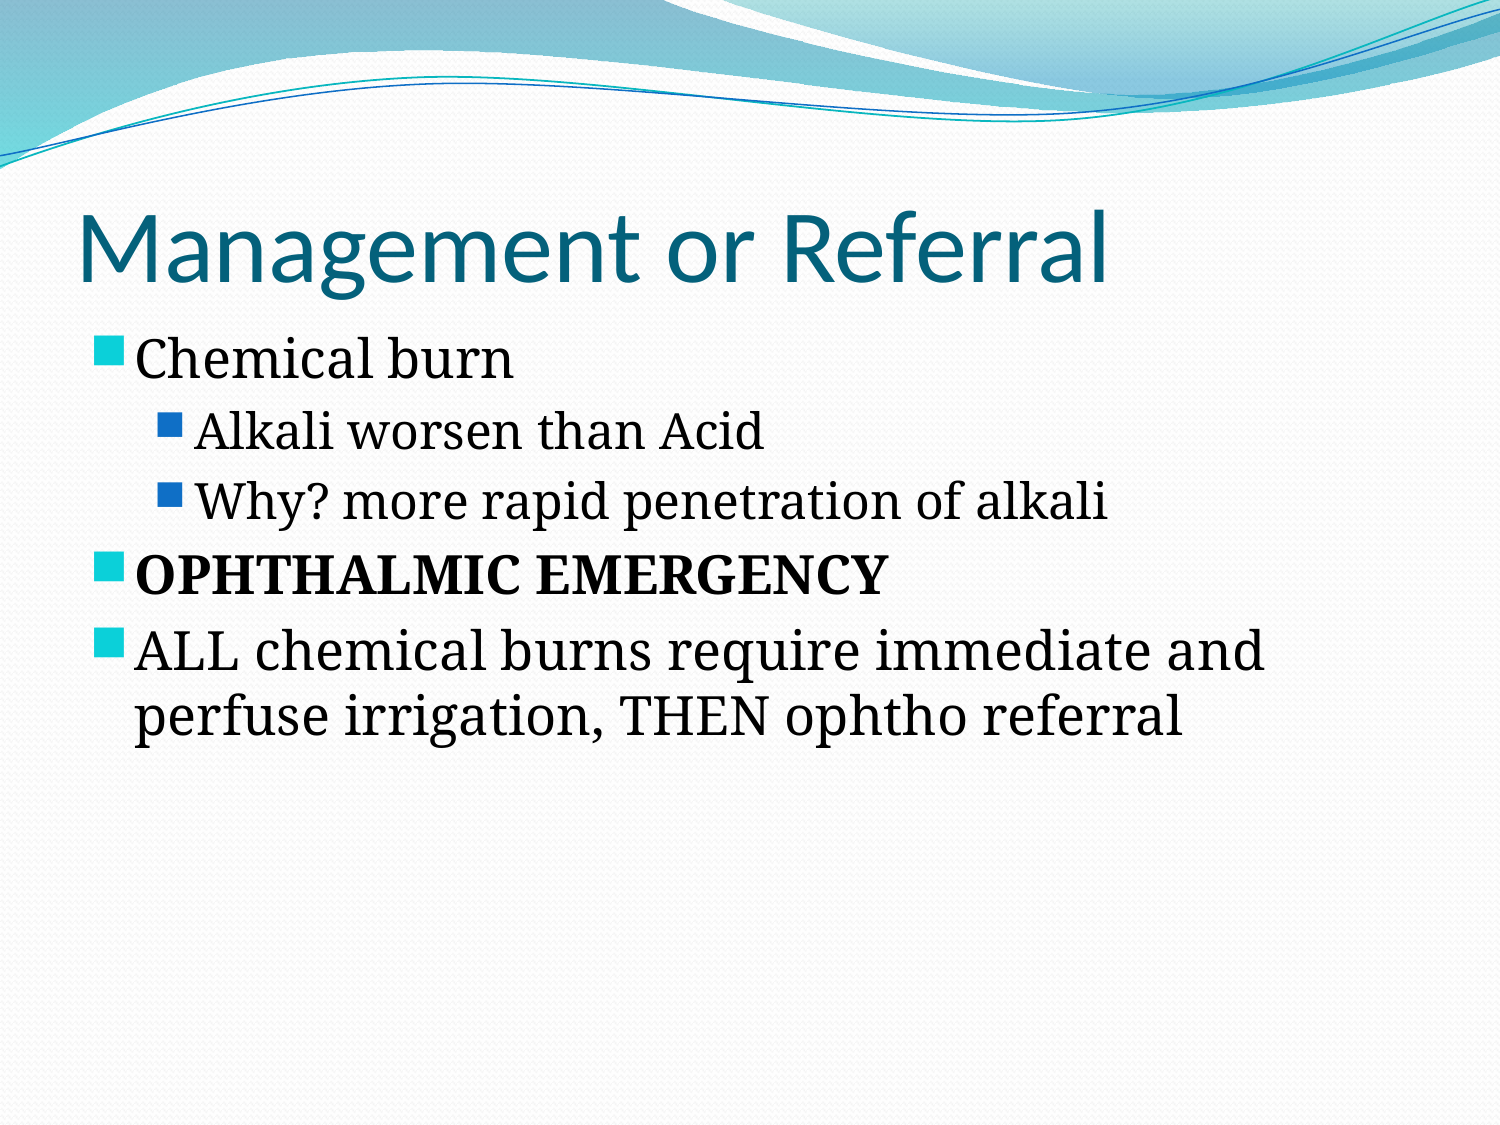

# Management or Referral
Chemical burn
Alkali worsen than Acid
Why? more rapid penetration of alkali
OPHTHALMIC EMERGENCY
ALL chemical burns require immediate and perfuse irrigation, THEN ophtho referral